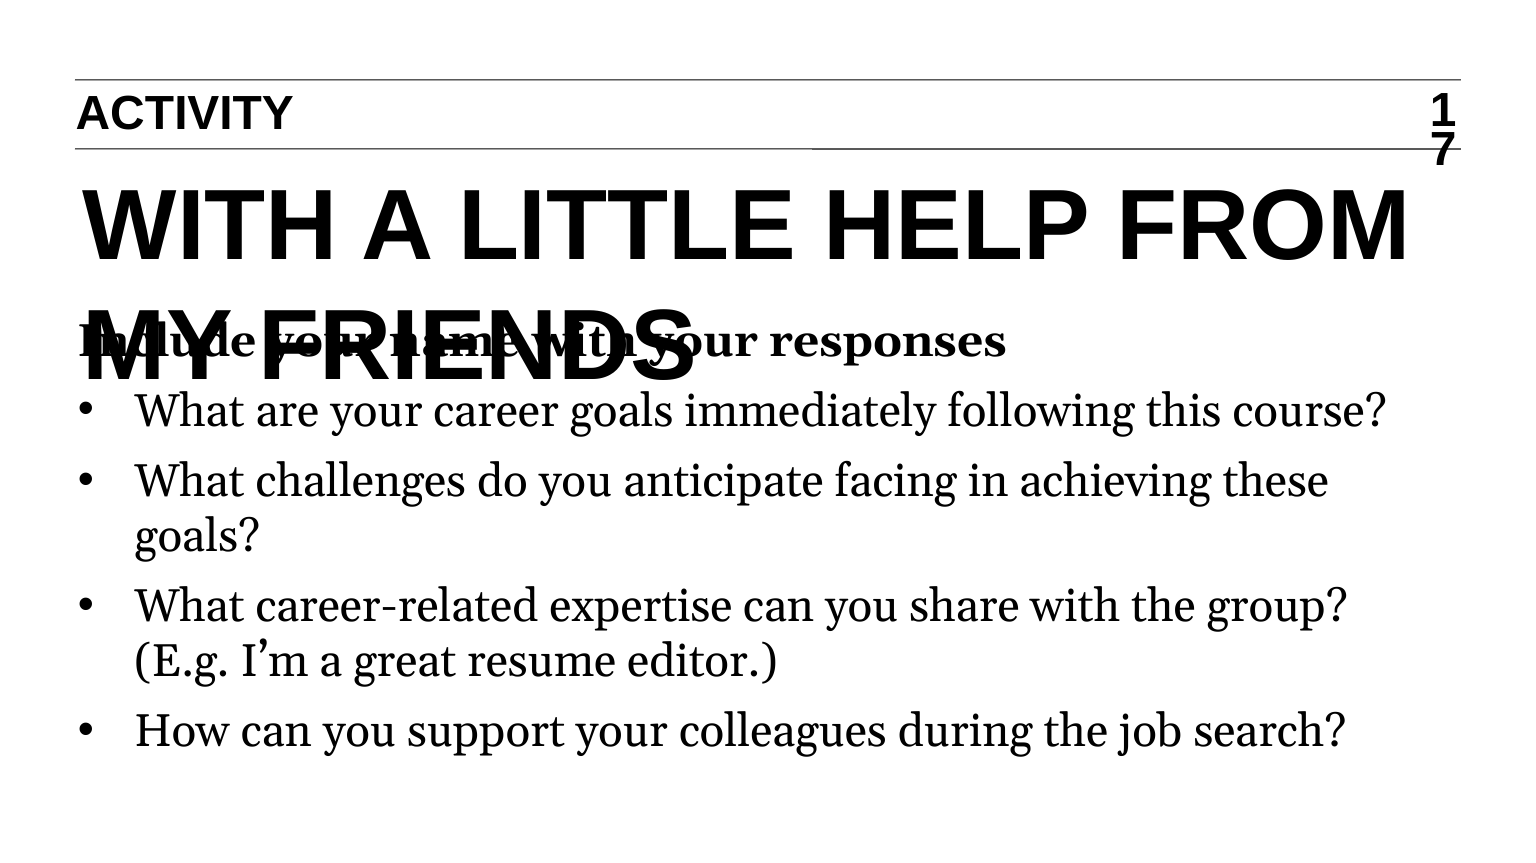

ACTIVITY
17
WITH A LITTLE HELP FROM MY FRIENDS
Include your name with your responses
What are your career goals immediately following this course?
What challenges do you anticipate facing in achieving these goals?
What career-related expertise can you share with the group? (E.g. I’m a great resume editor.)
How can you support your colleagues during the job search?